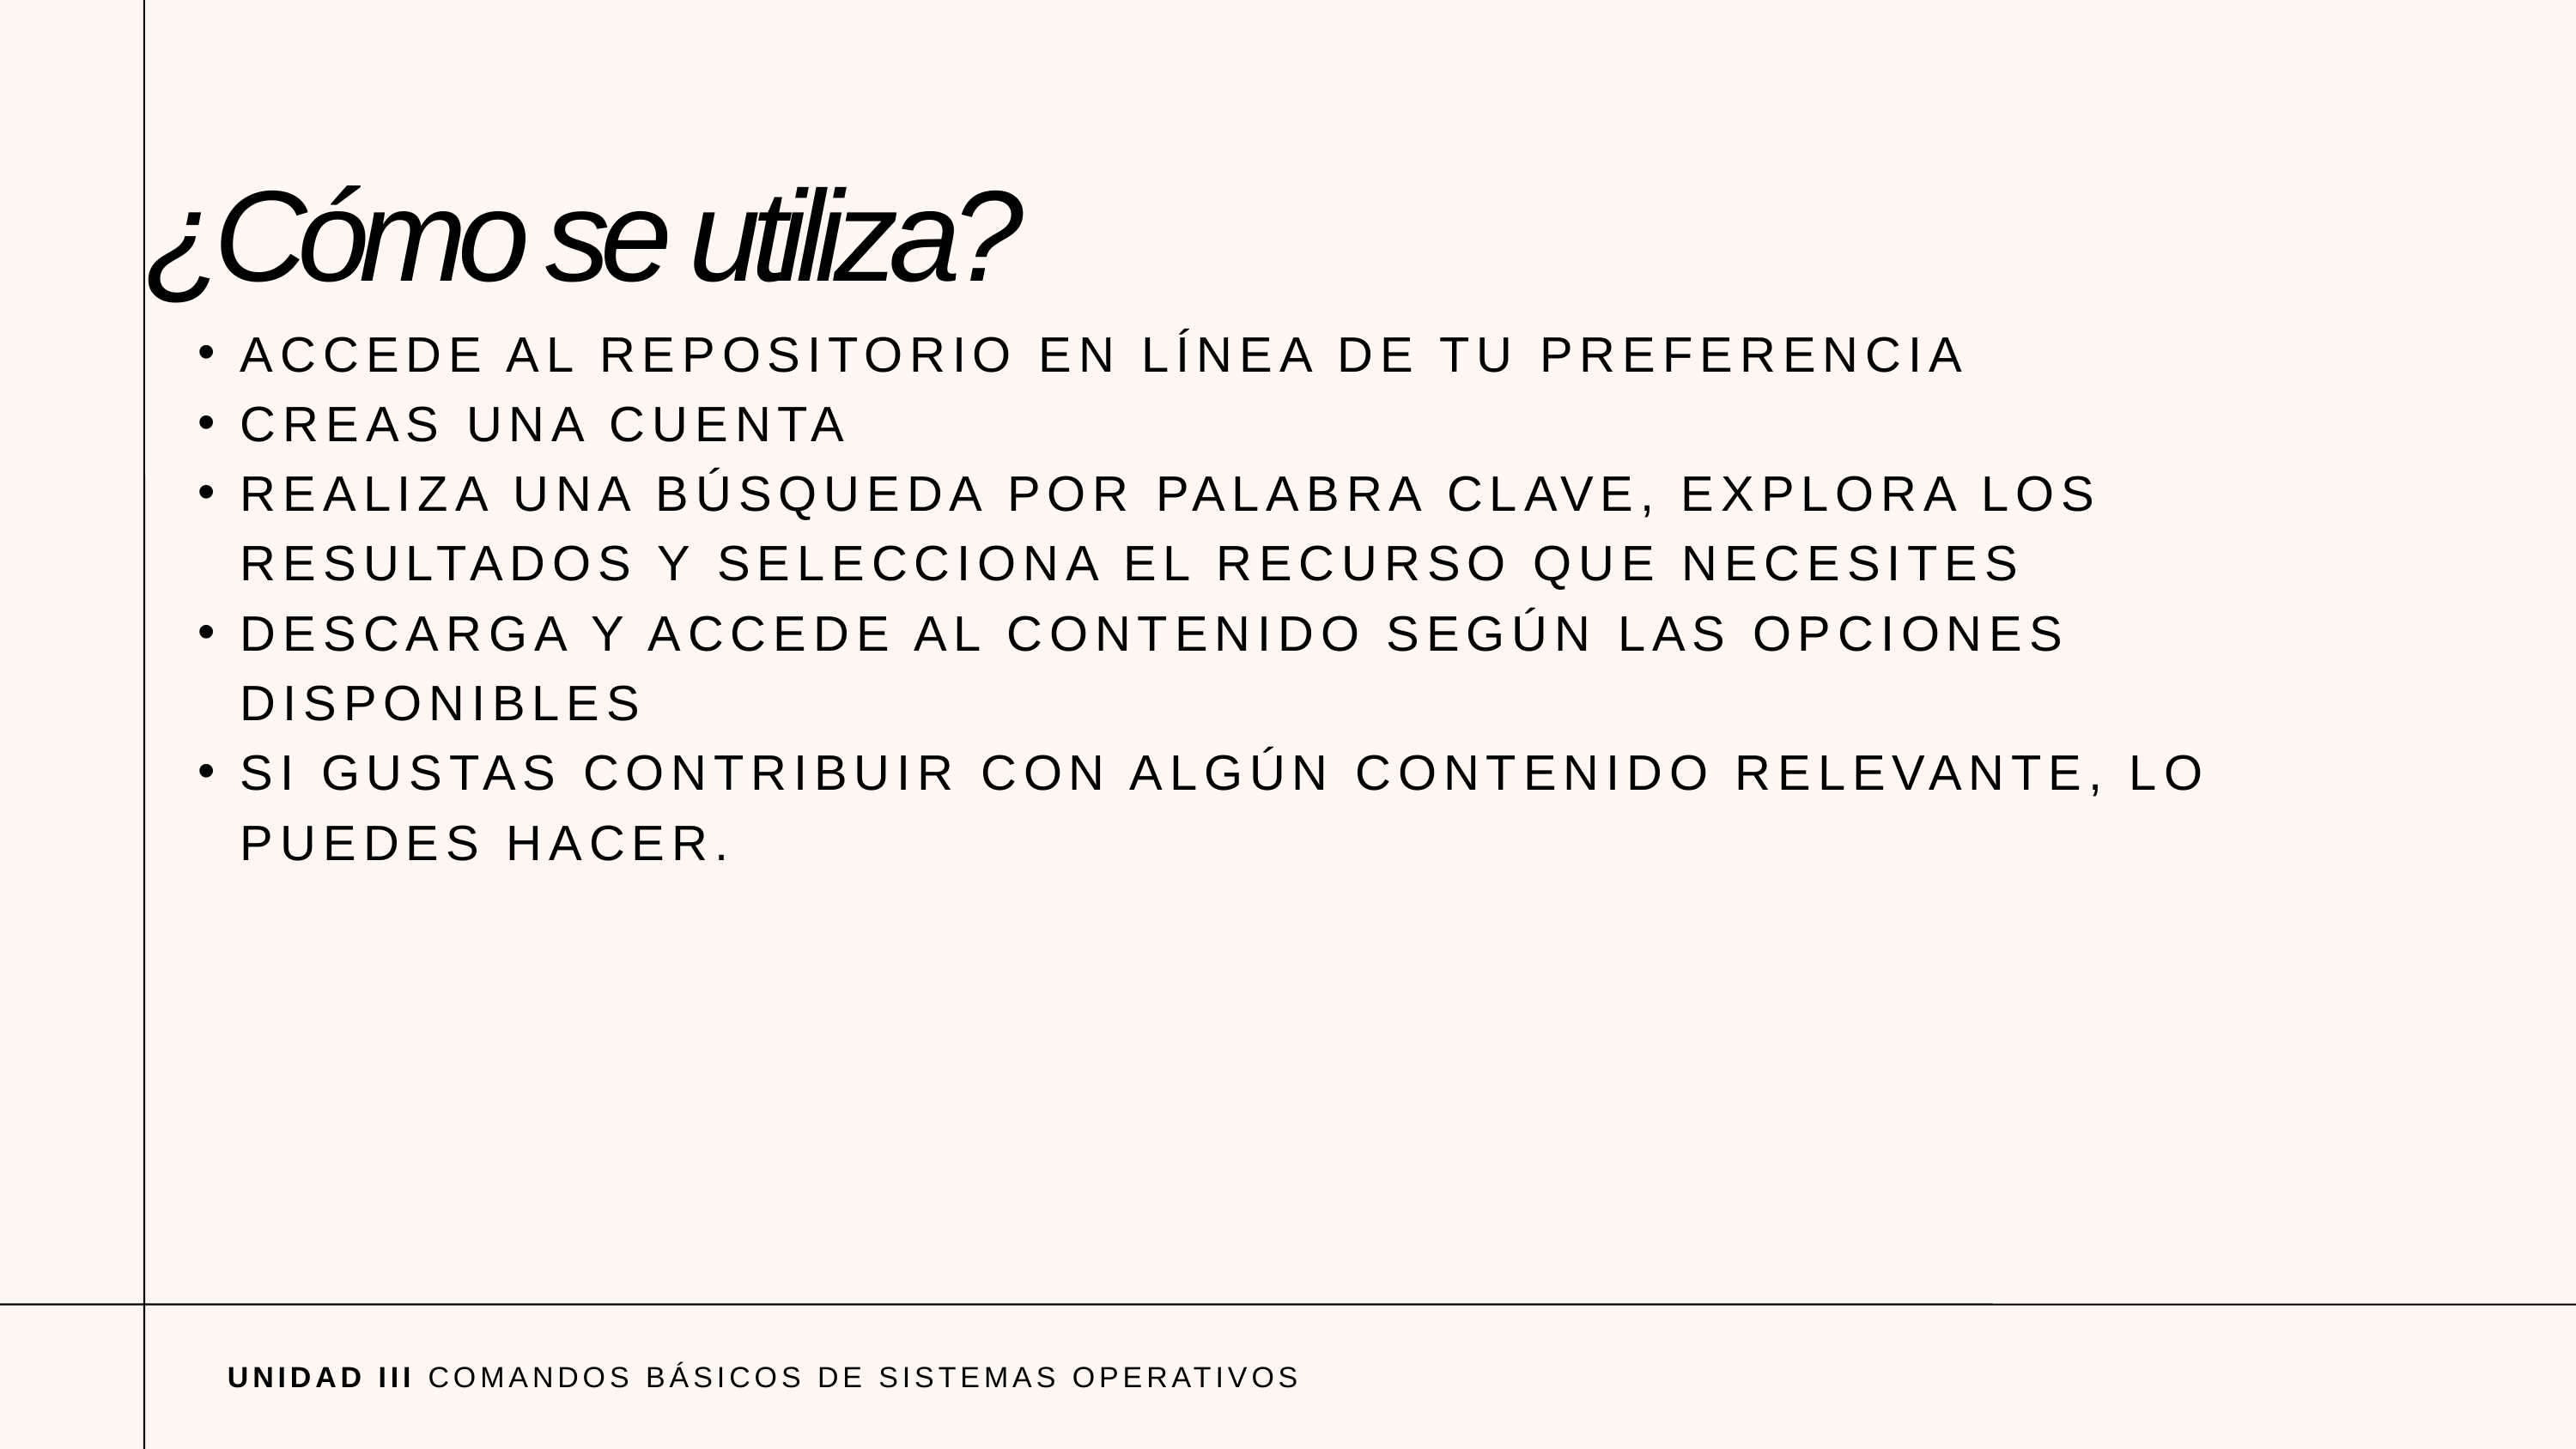

¿Cómo se utiliza?
ACCEDE AL REPOSITORIO EN LÍNEA DE TU PREFERENCIA
CREAS UNA CUENTA
REALIZA UNA BÚSQUEDA POR PALABRA CLAVE, EXPLORA LOS RESULTADOS Y SELECCIONA EL RECURSO QUE NECESITES
DESCARGA Y ACCEDE AL CONTENIDO SEGÚN LAS OPCIONES DISPONIBLES
SI GUSTAS CONTRIBUIR CON ALGÚN CONTENIDO RELEVANTE, LO PUEDES HACER.

UNIDAD III COMANDOS BÁSICOS DE SISTEMAS OPERATIVOS